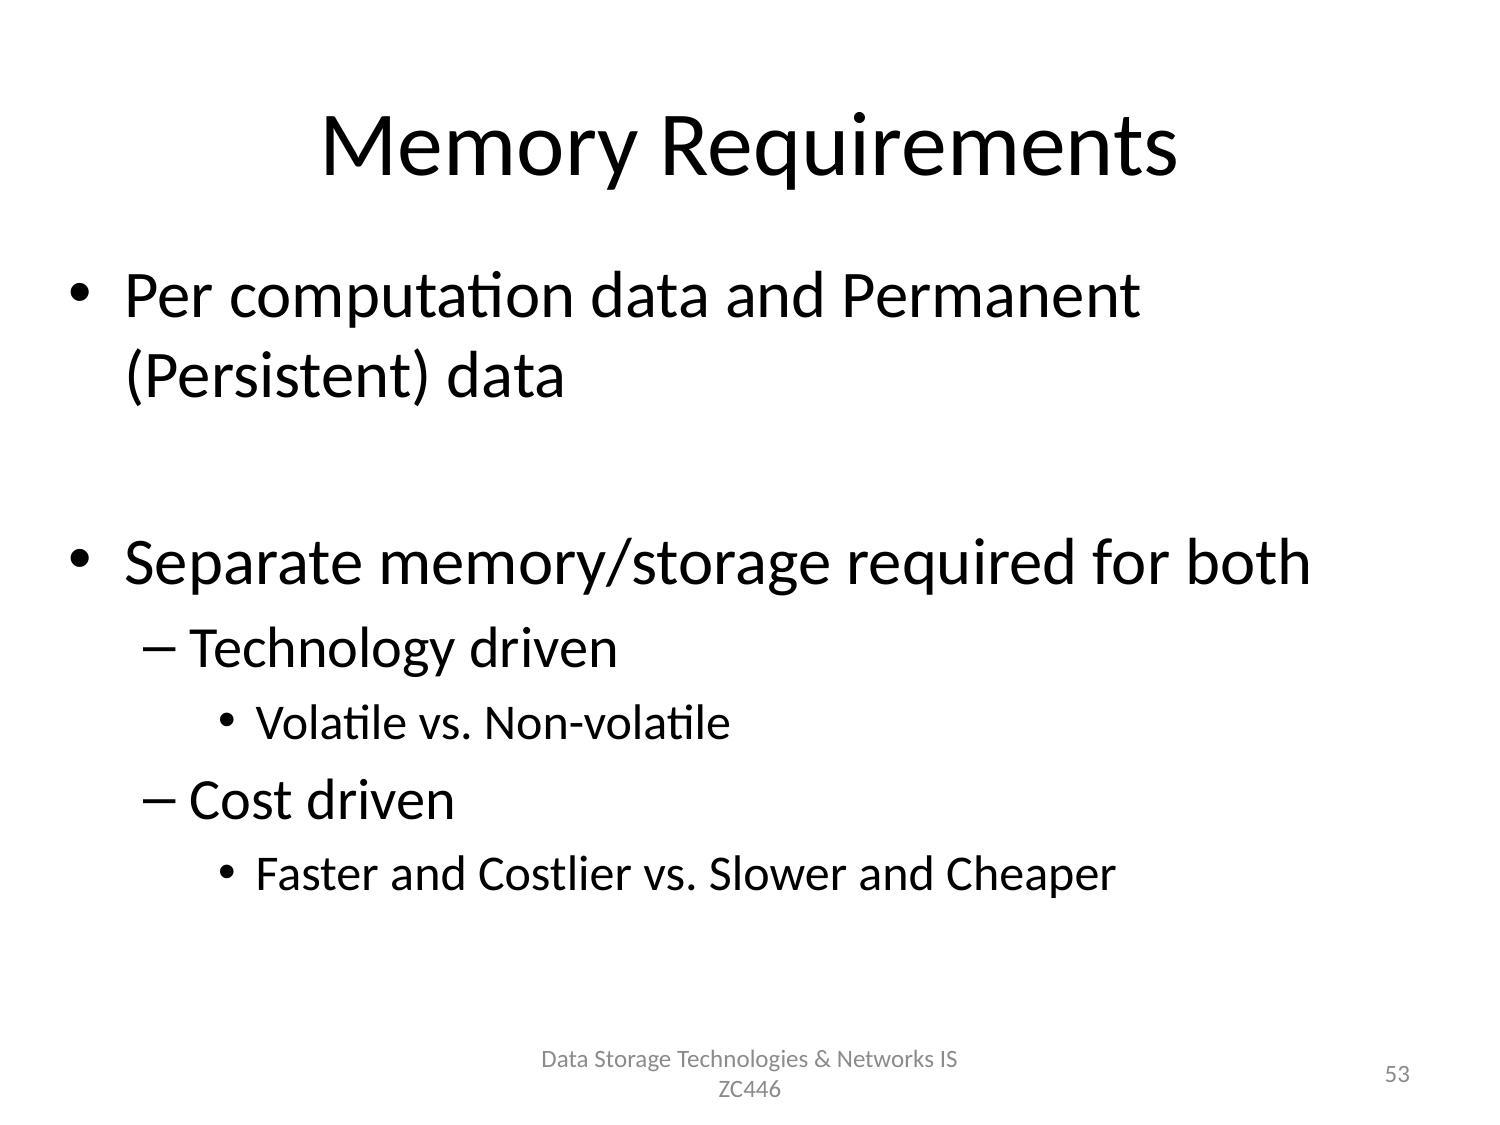

# Memory Requirements
Per computation data and Permanent (Persistent) data

Separate memory/storage required for both
Technology driven
Volatile vs. Non-volatile
Cost driven
Faster and Costlier vs. Slower and Cheaper
Data Storage Technologies & Networks IS ZC446
53